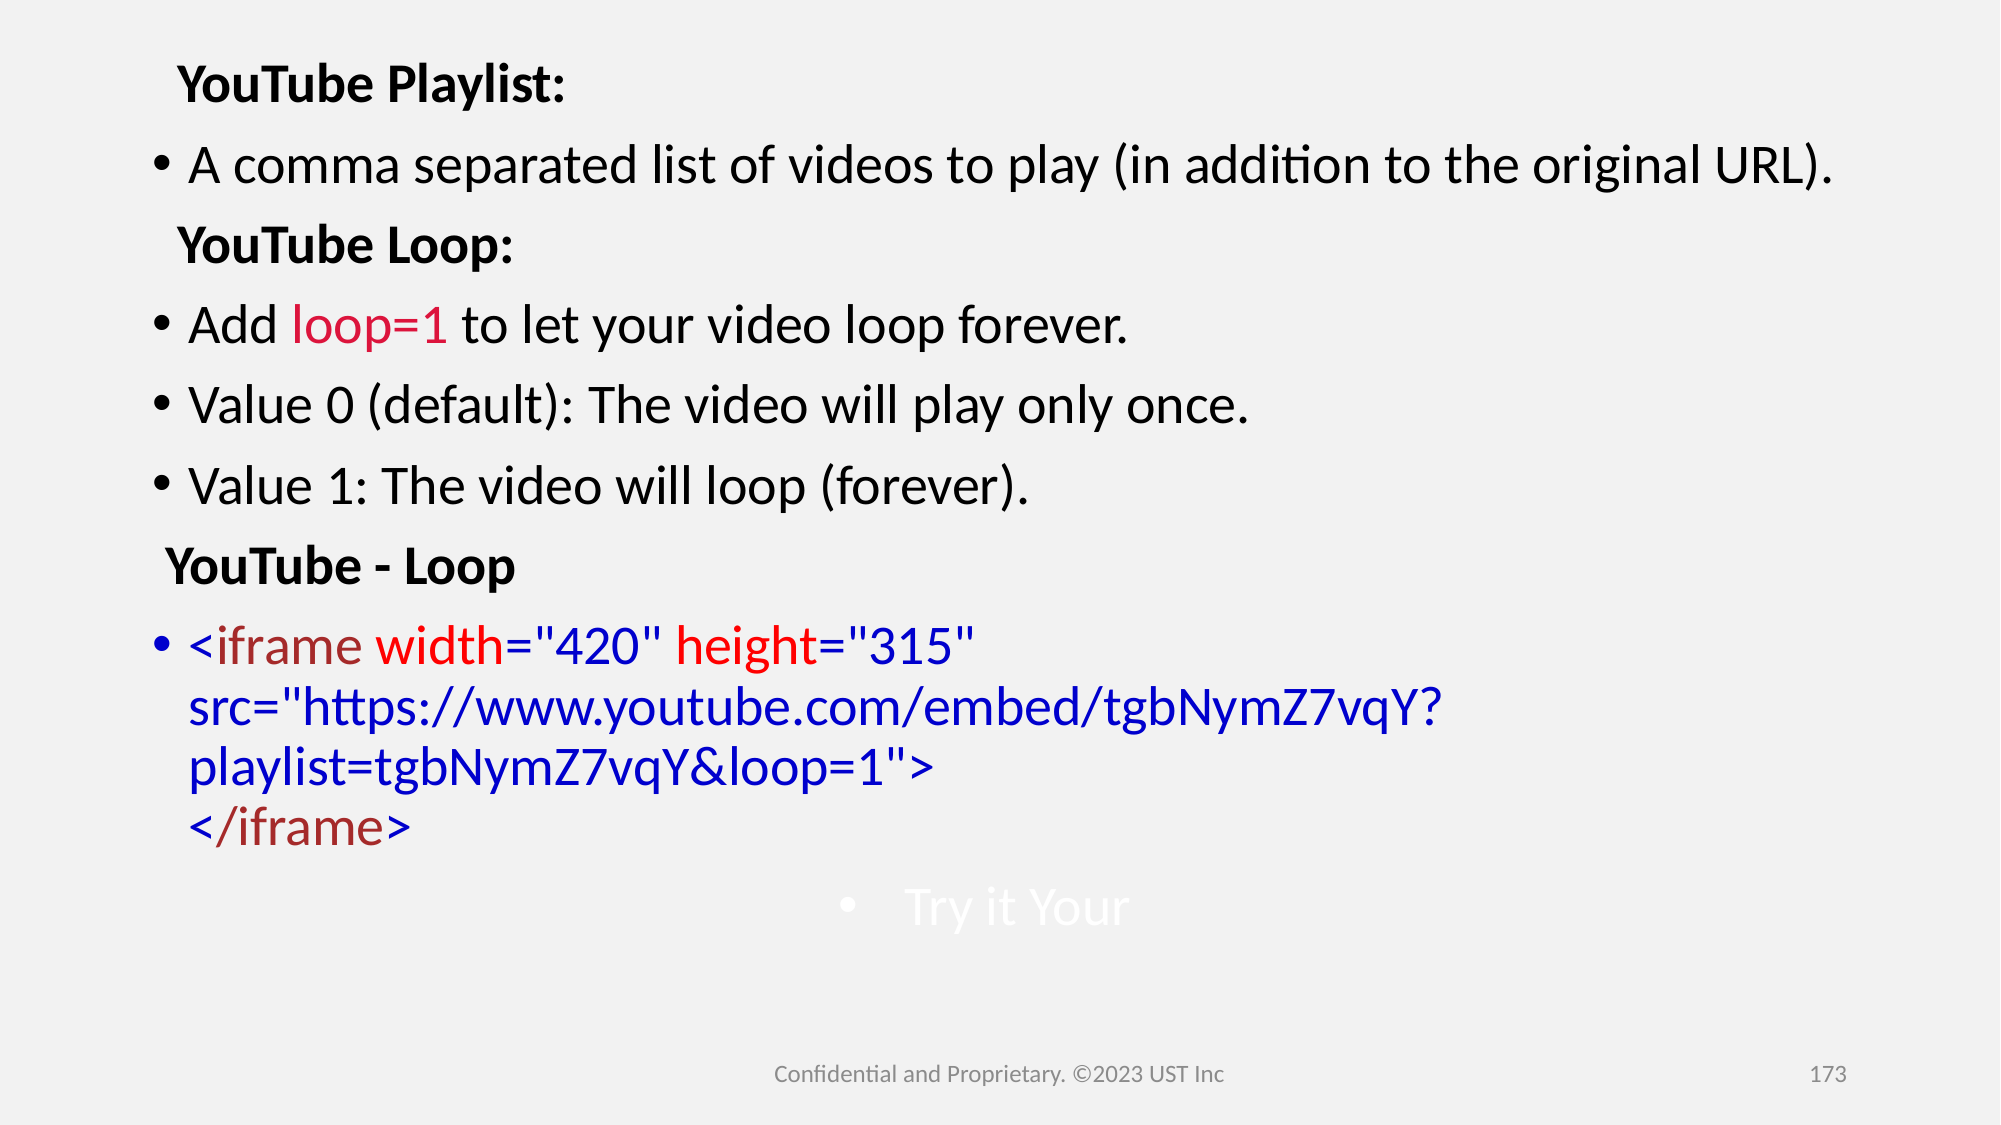

YouTube Playlist:
A comma separated list of videos to play (in addition to the original URL).
  YouTube Loop:
Add loop=1 to let your video loop forever.
Value 0 (default): The video will play only once.
Value 1: The video will loop (forever).
 YouTube - Loop
<iframe width="420" height="315"
src="https://www.youtube.com/embed/tgbNymZ7vqY?playlist=tgbNymZ7vqY&loop=1">
</iframe>
Try it Your
Confidential and Proprietary. ©2023 UST Inc
173